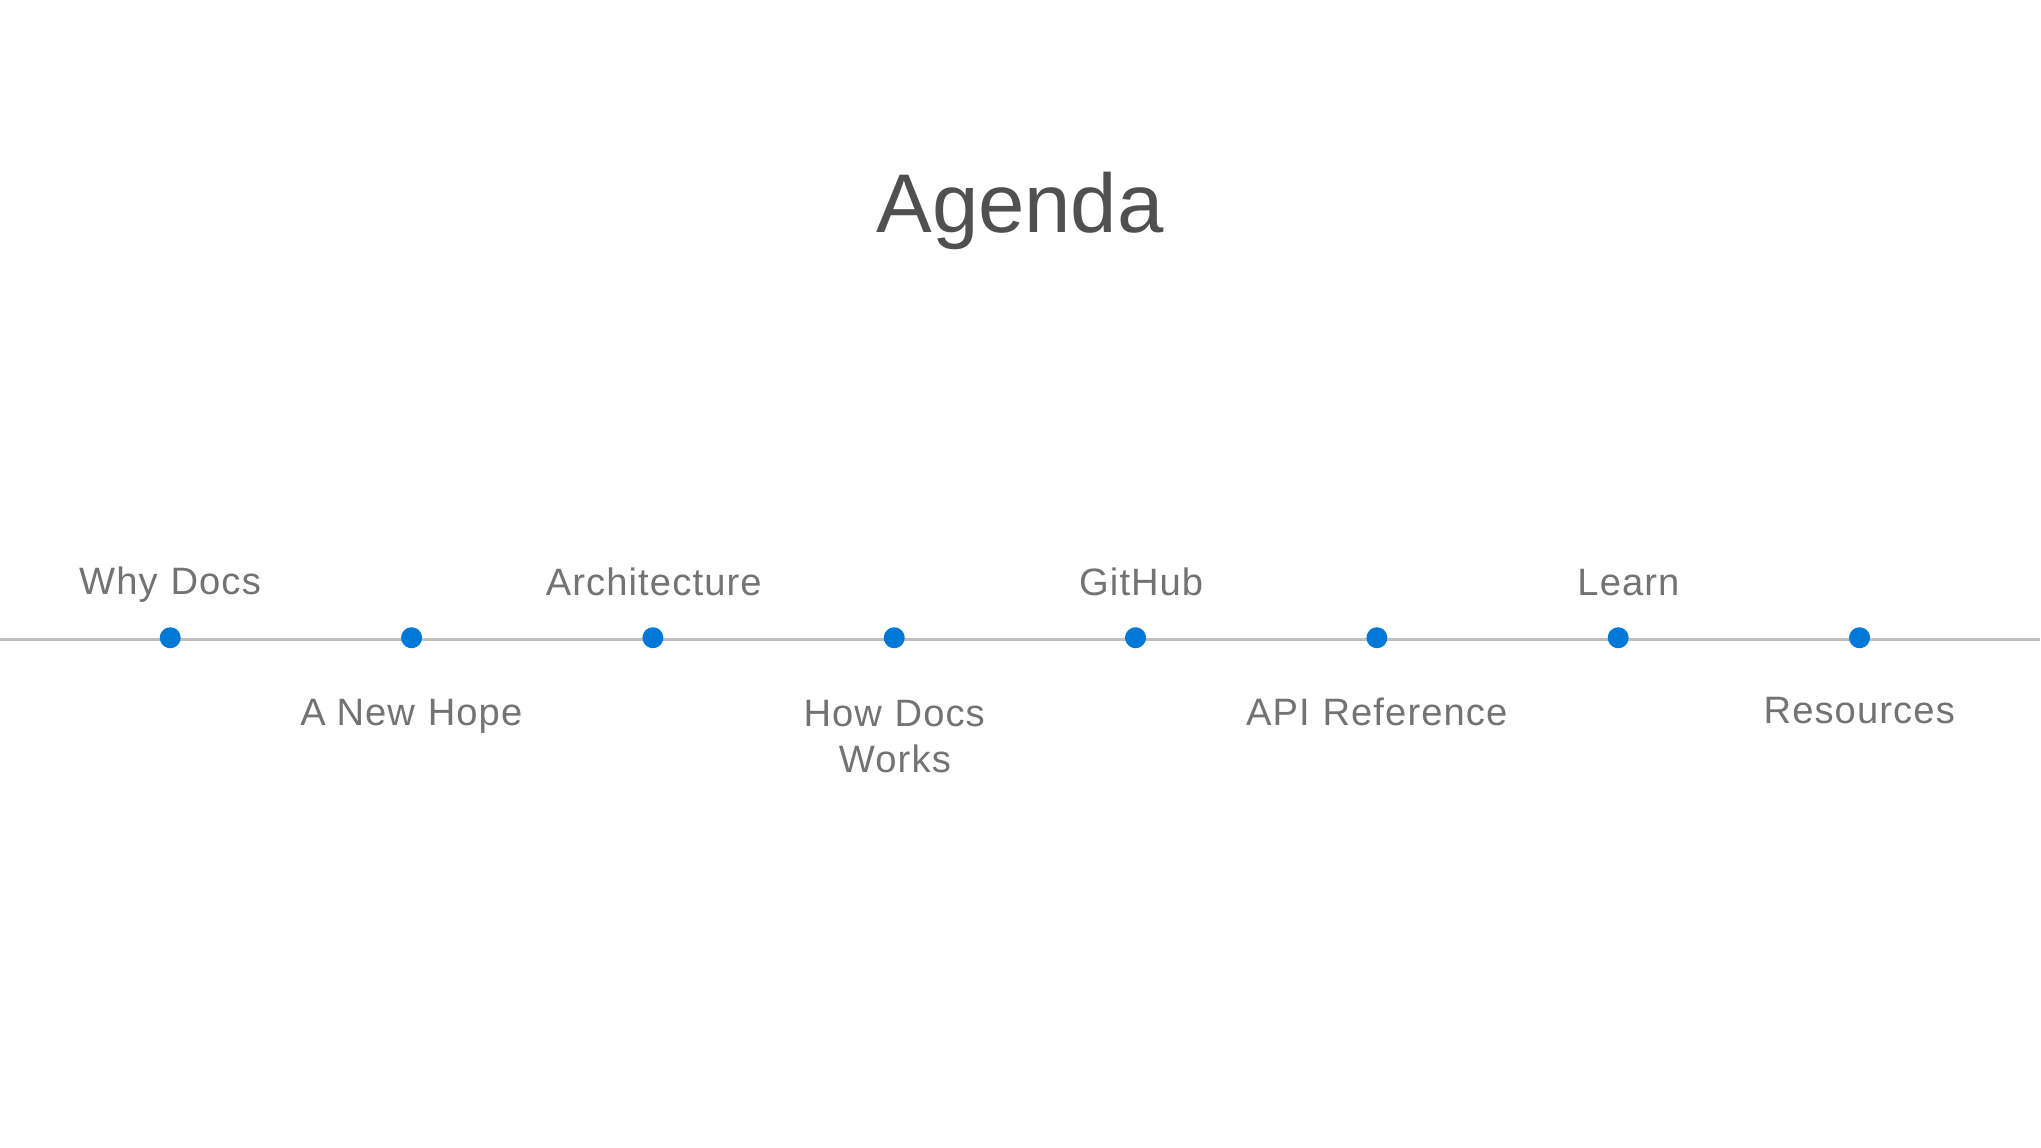

Agenda
Why Docs

GitHub
Learn
Architecture

Resources
A New Hope
API Reference
How Docs Works